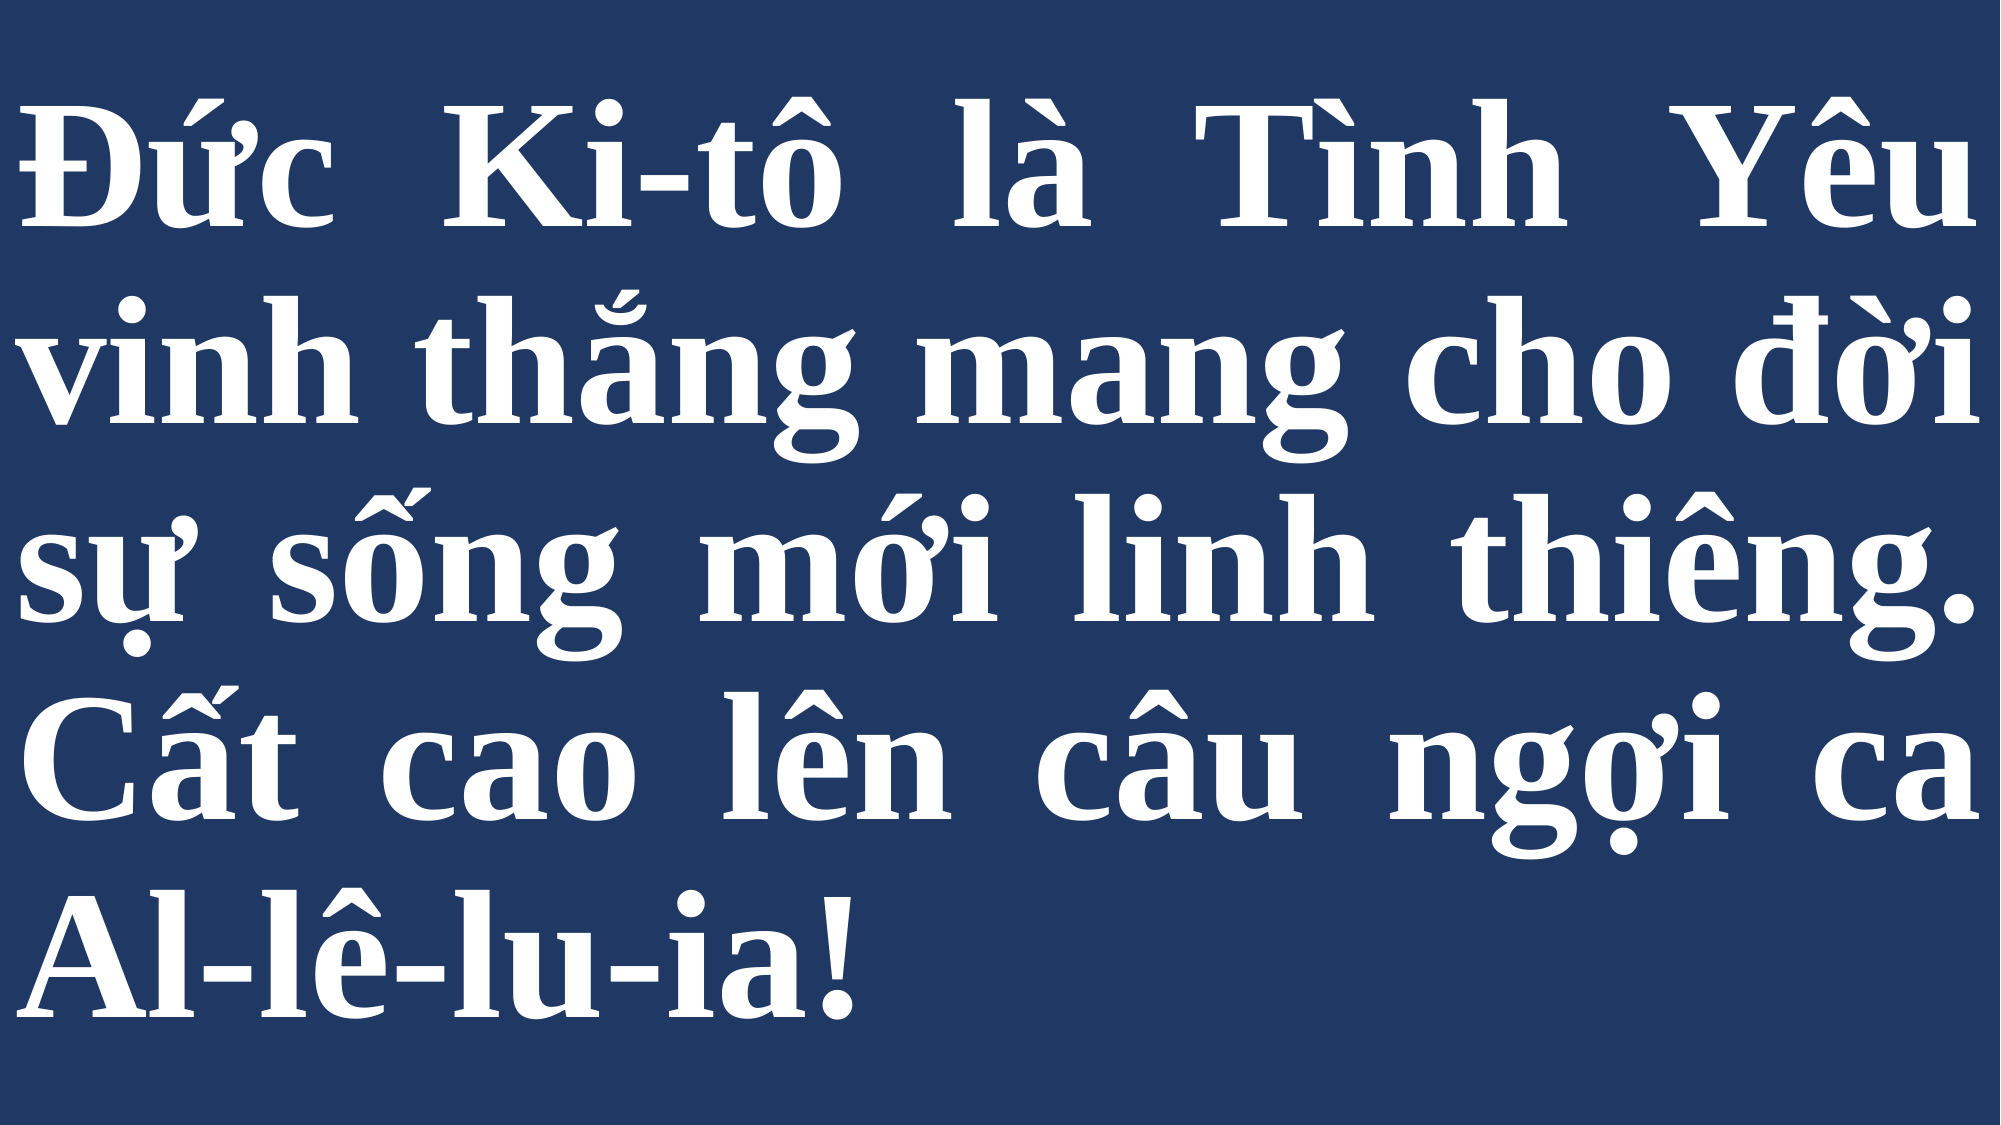

# Đức Ki-tô là Tình Yêu vinh thắng mang cho đời sự sống mới linh thiêng. Cất cao lên câu ngợi ca Al-lê-lu-ia!